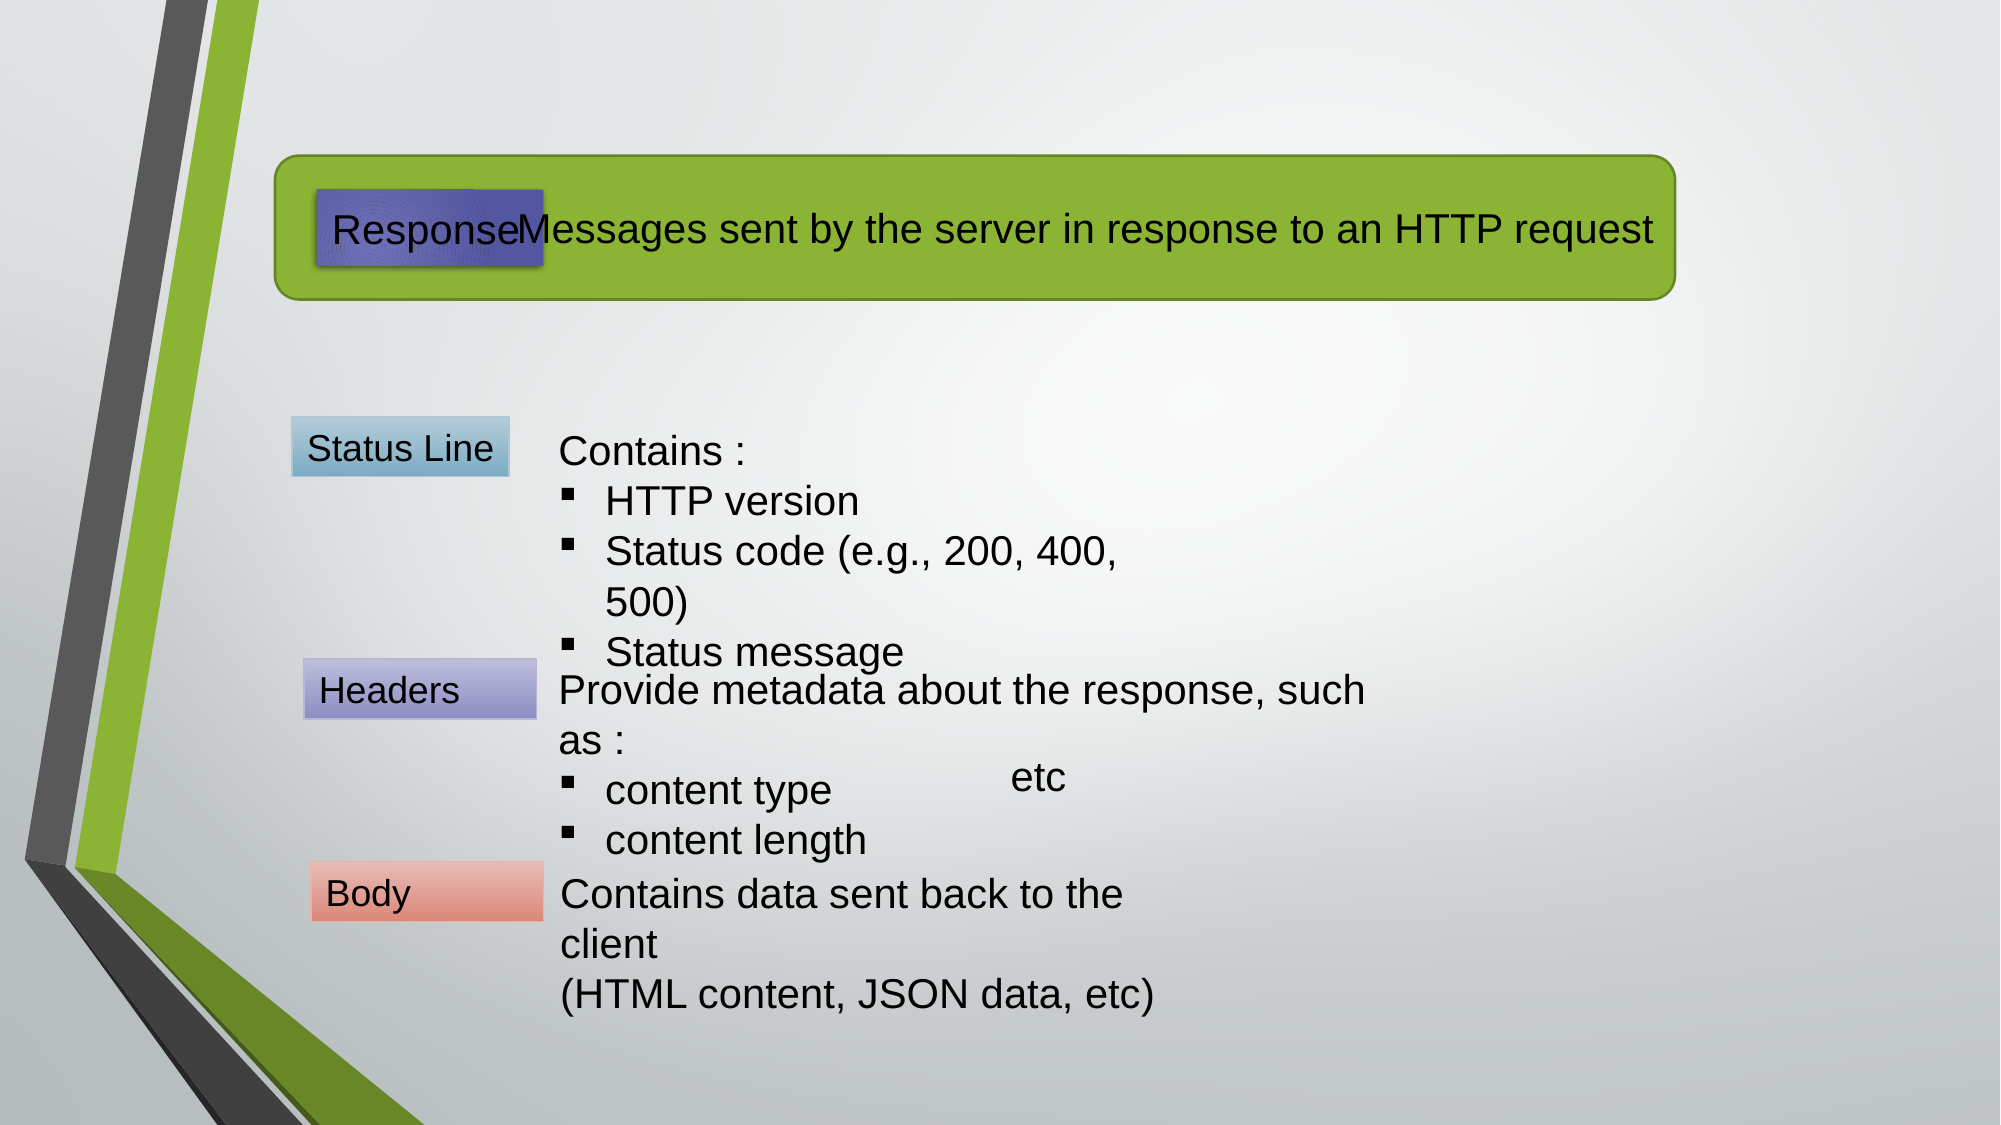

Response
Messages sent by the server in response to an HTTP request
Status Line
Contains :
HTTP version
Status code (e.g., 200, 400, 500)
Status message
Provide metadata about the response, such as :
content type
content length
Headers
etc
Contains data sent back to the client
(HTML content, JSON data, etc)
Body